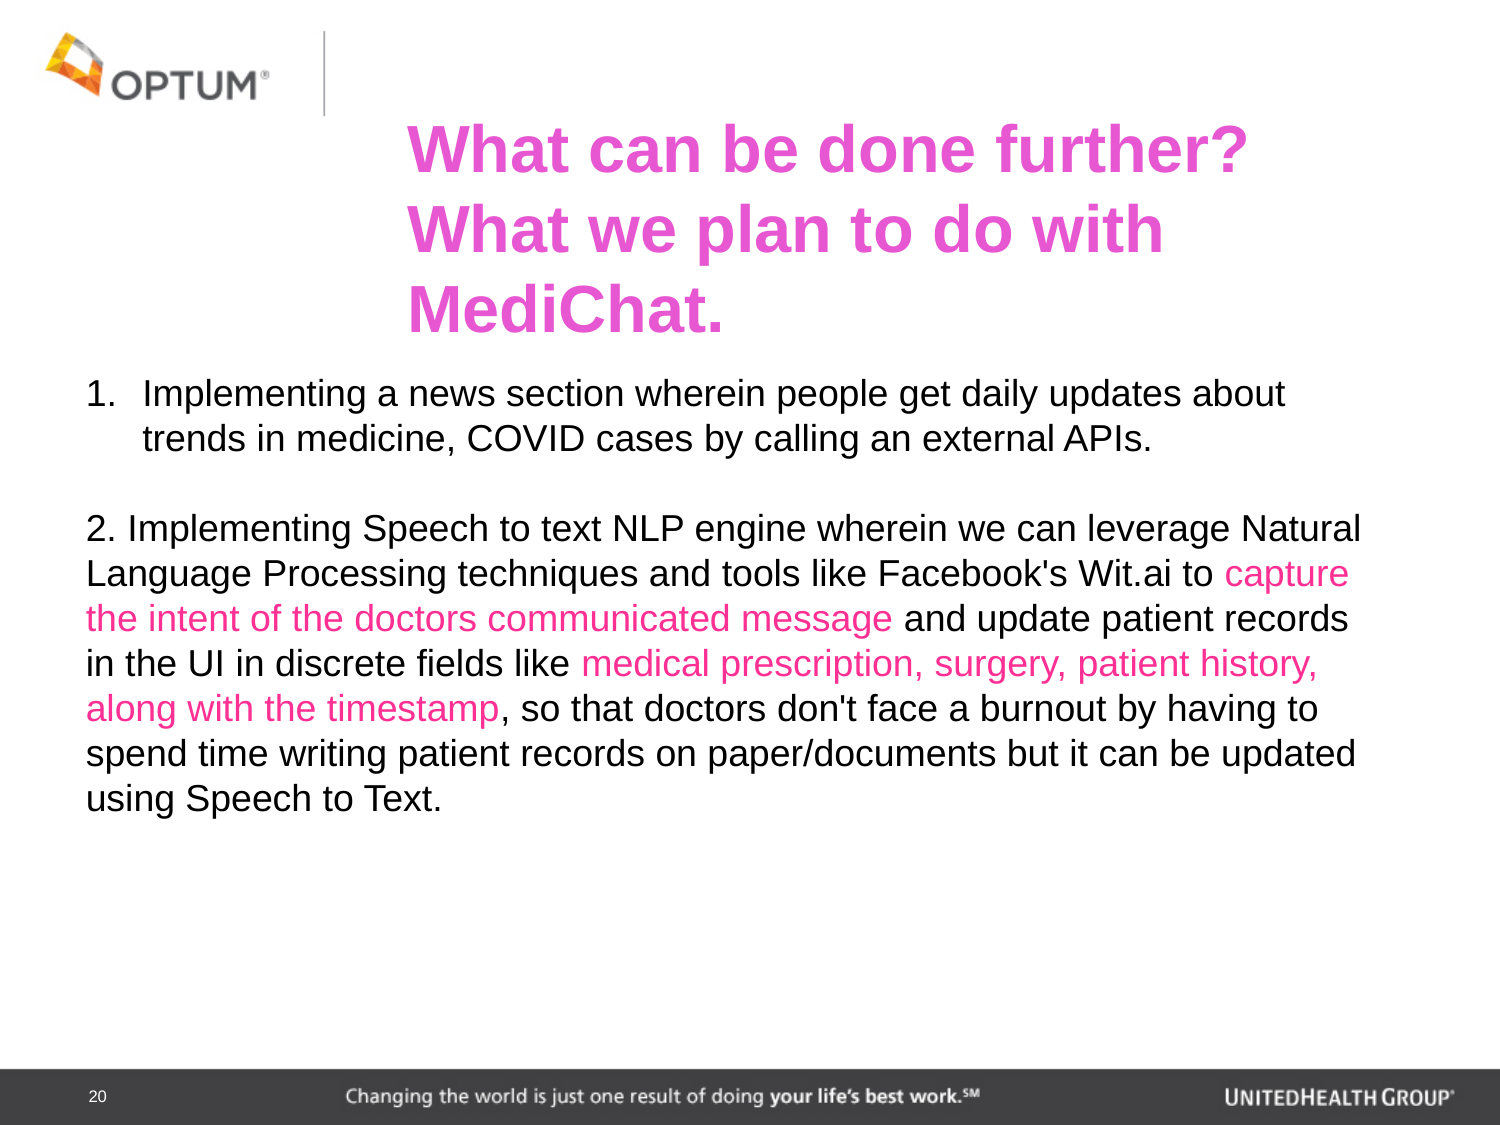

What can be done further? What we plan to do with MediChat.
Implementing a news section wherein people get daily updates about trends in medicine, COVID cases by calling an external APIs.

2. Implementing Speech to text NLP engine wherein we can leverage Natural Language Processing techniques and tools like Facebook's Wit.ai to capture the intent of the doctors communicated message and update patient records in the UI in discrete fields like medical prescription, surgery, patient history, along with the timestamp, so that doctors don't face a burnout by having to spend time writing patient records on paper/documents but it can be updated using Speech to Text.